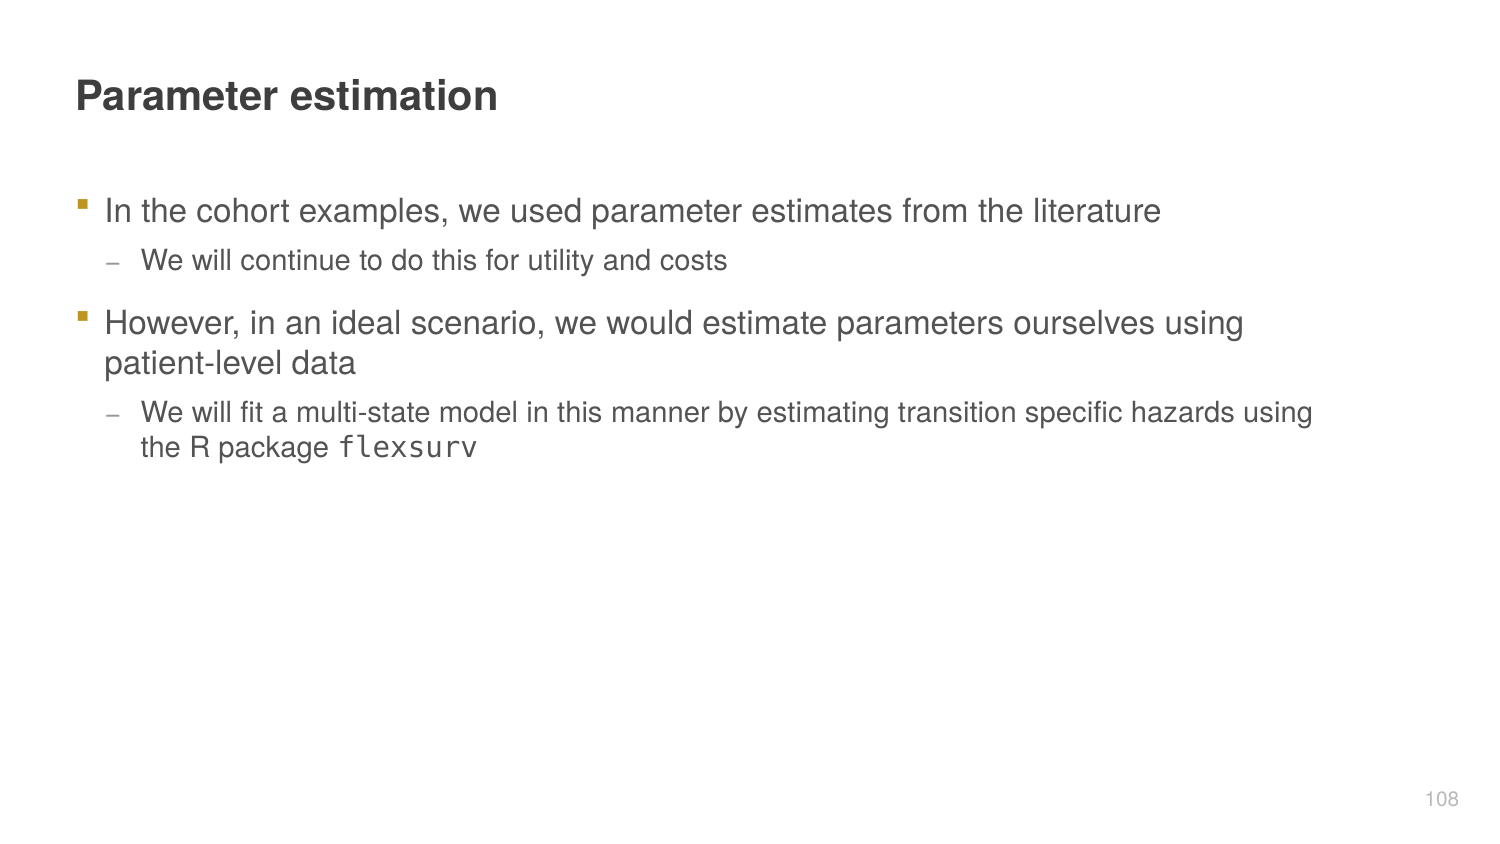

# Parameter estimation
In the cohort examples, we used parameter estimates from the literature
We will continue to do this for utility and costs
However, in an ideal scenario, we would estimate parameters ourselves using patient-level data
We will fit a multi-state model in this manner by estimating transition specific hazards using the R package flexsurv

108